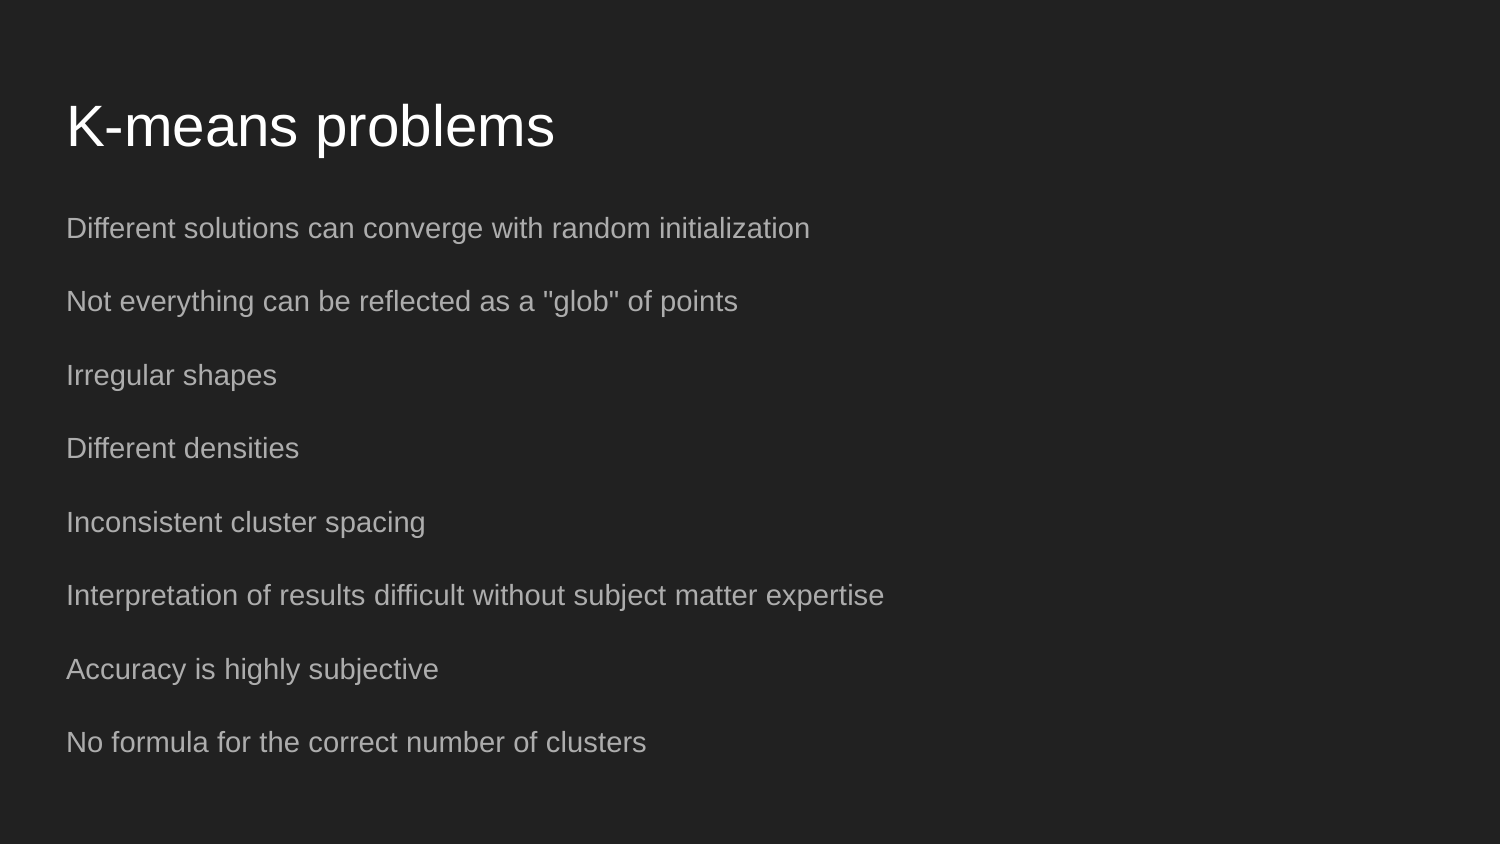

# K-means problems
Different solutions can converge with random initialization
Not everything can be reflected as a "glob" of points
Irregular shapes
Different densities
Inconsistent cluster spacing
Interpretation of results difficult without subject matter expertise
Accuracy is highly subjective
No formula for the correct number of clusters